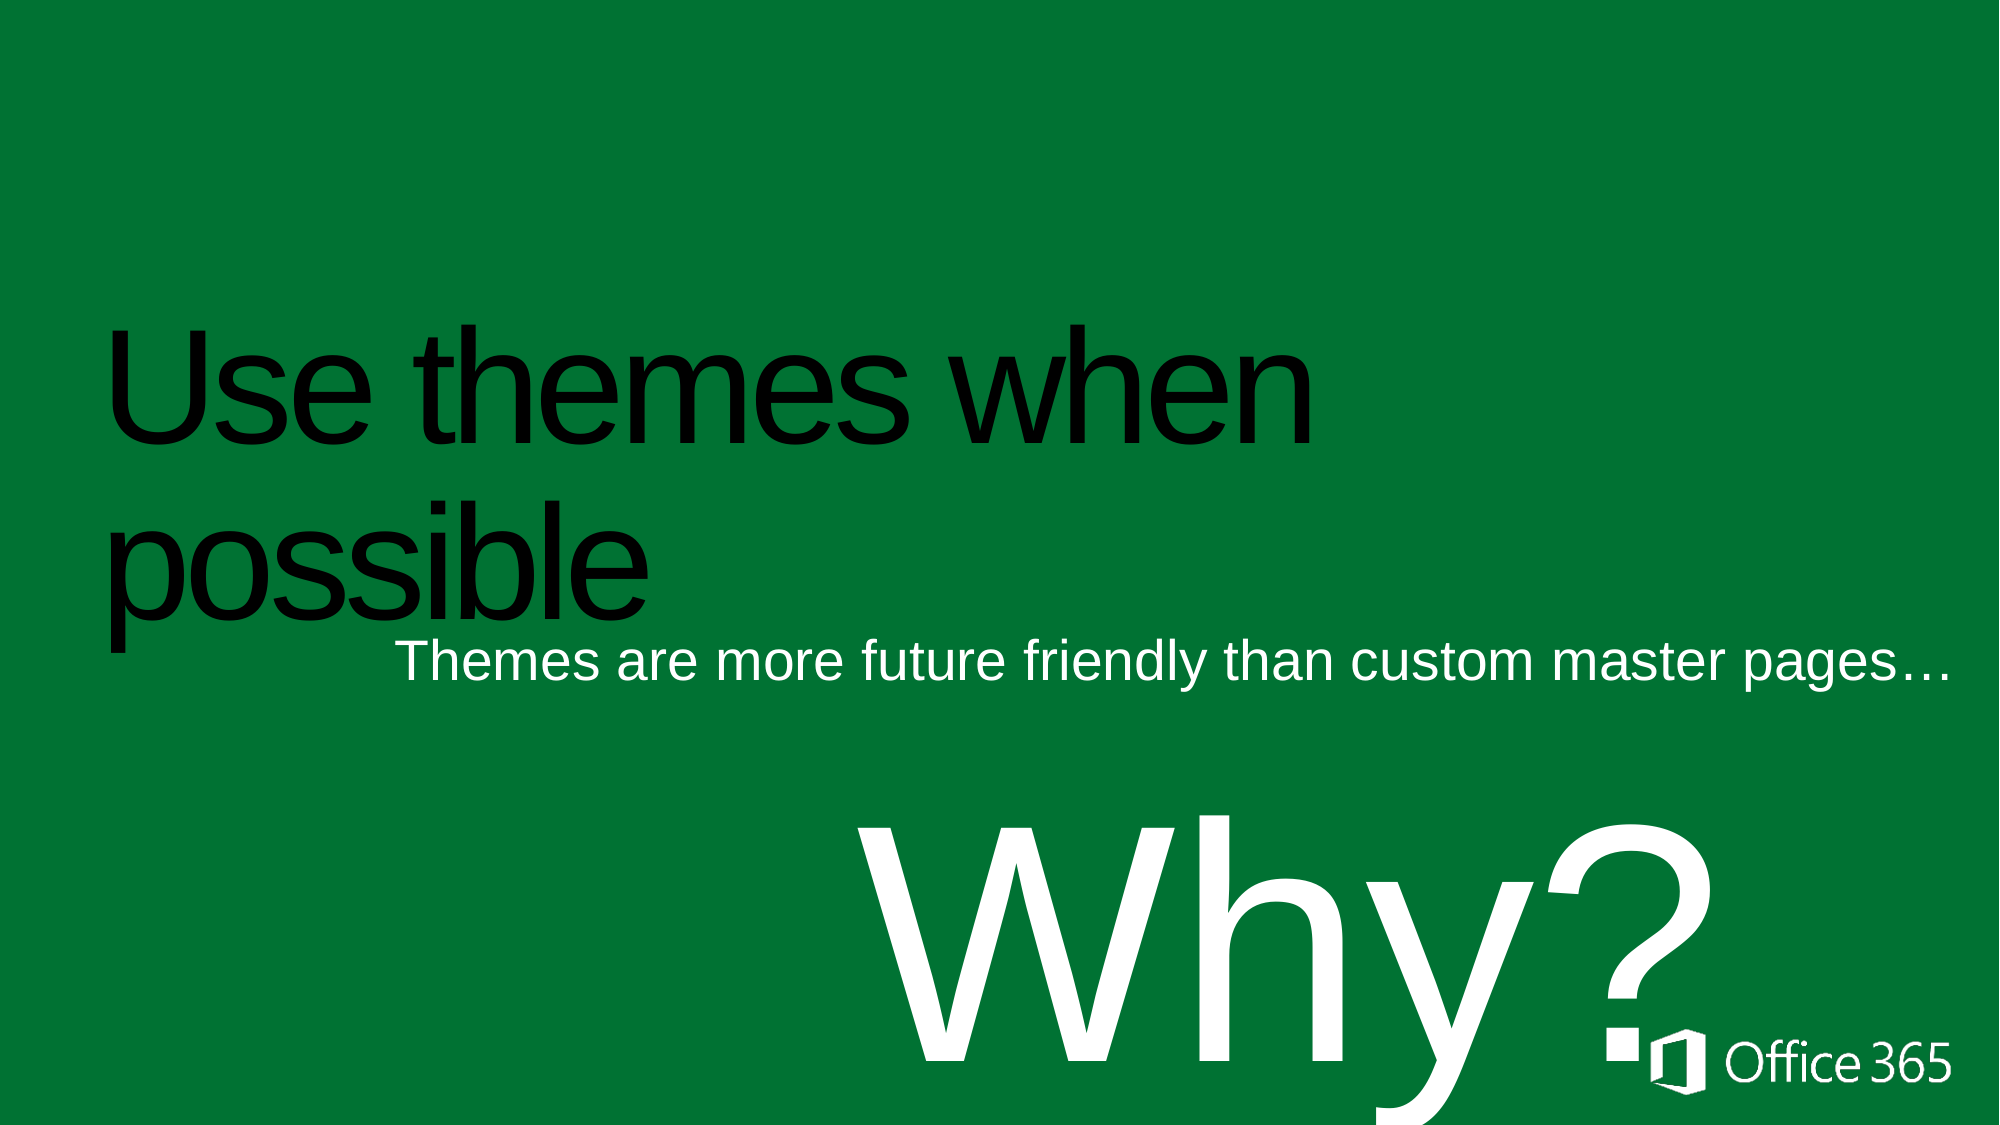

# Use themes when possible
Themes are more future friendly than custom master pages…
Why?